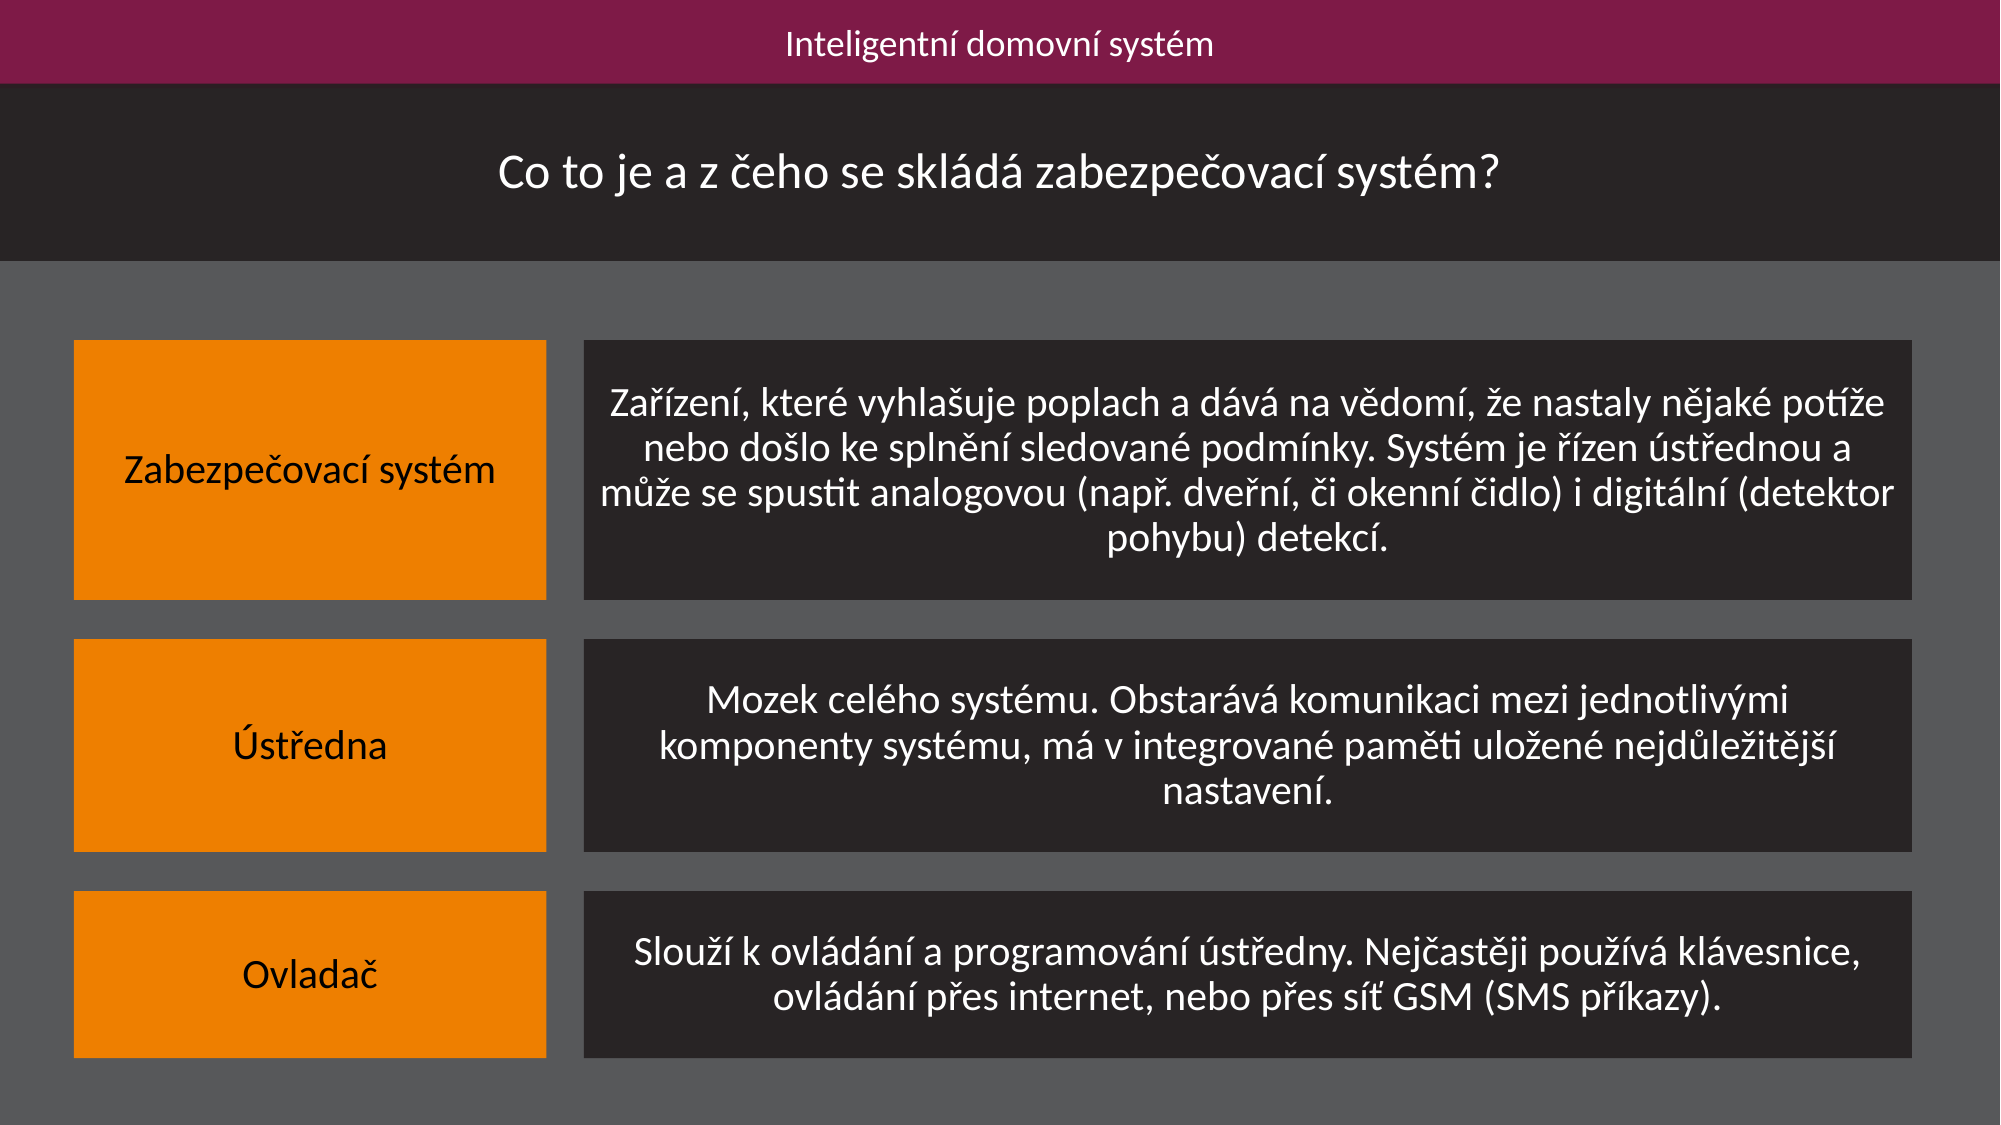

Inteligentní domovní systém
Co to je a z čeho se skládá zabezpečovací systém?
Zařízení, které vyhlašuje poplach a dává na vědomí, že nastaly nějaké potíže nebo došlo ke splnění sledované podmínky. Systém je řízen ústřednou a může se spustit analogovou (např. dveřní, či okenní čidlo) i digitální (detektor pohybu) detekcí.
Zabezpečovací systém
Ústředna
Mozek celého systému. Obstarává komunikaci mezi jednotlivými komponenty systému, má v integrované paměti uložené nejdůležitější nastavení.
Ovladač
Slouží k ovládání a programování ústředny. Nejčastěji používá klávesnice, ovládání přes internet, nebo přes síť GSM (SMS příkazy).